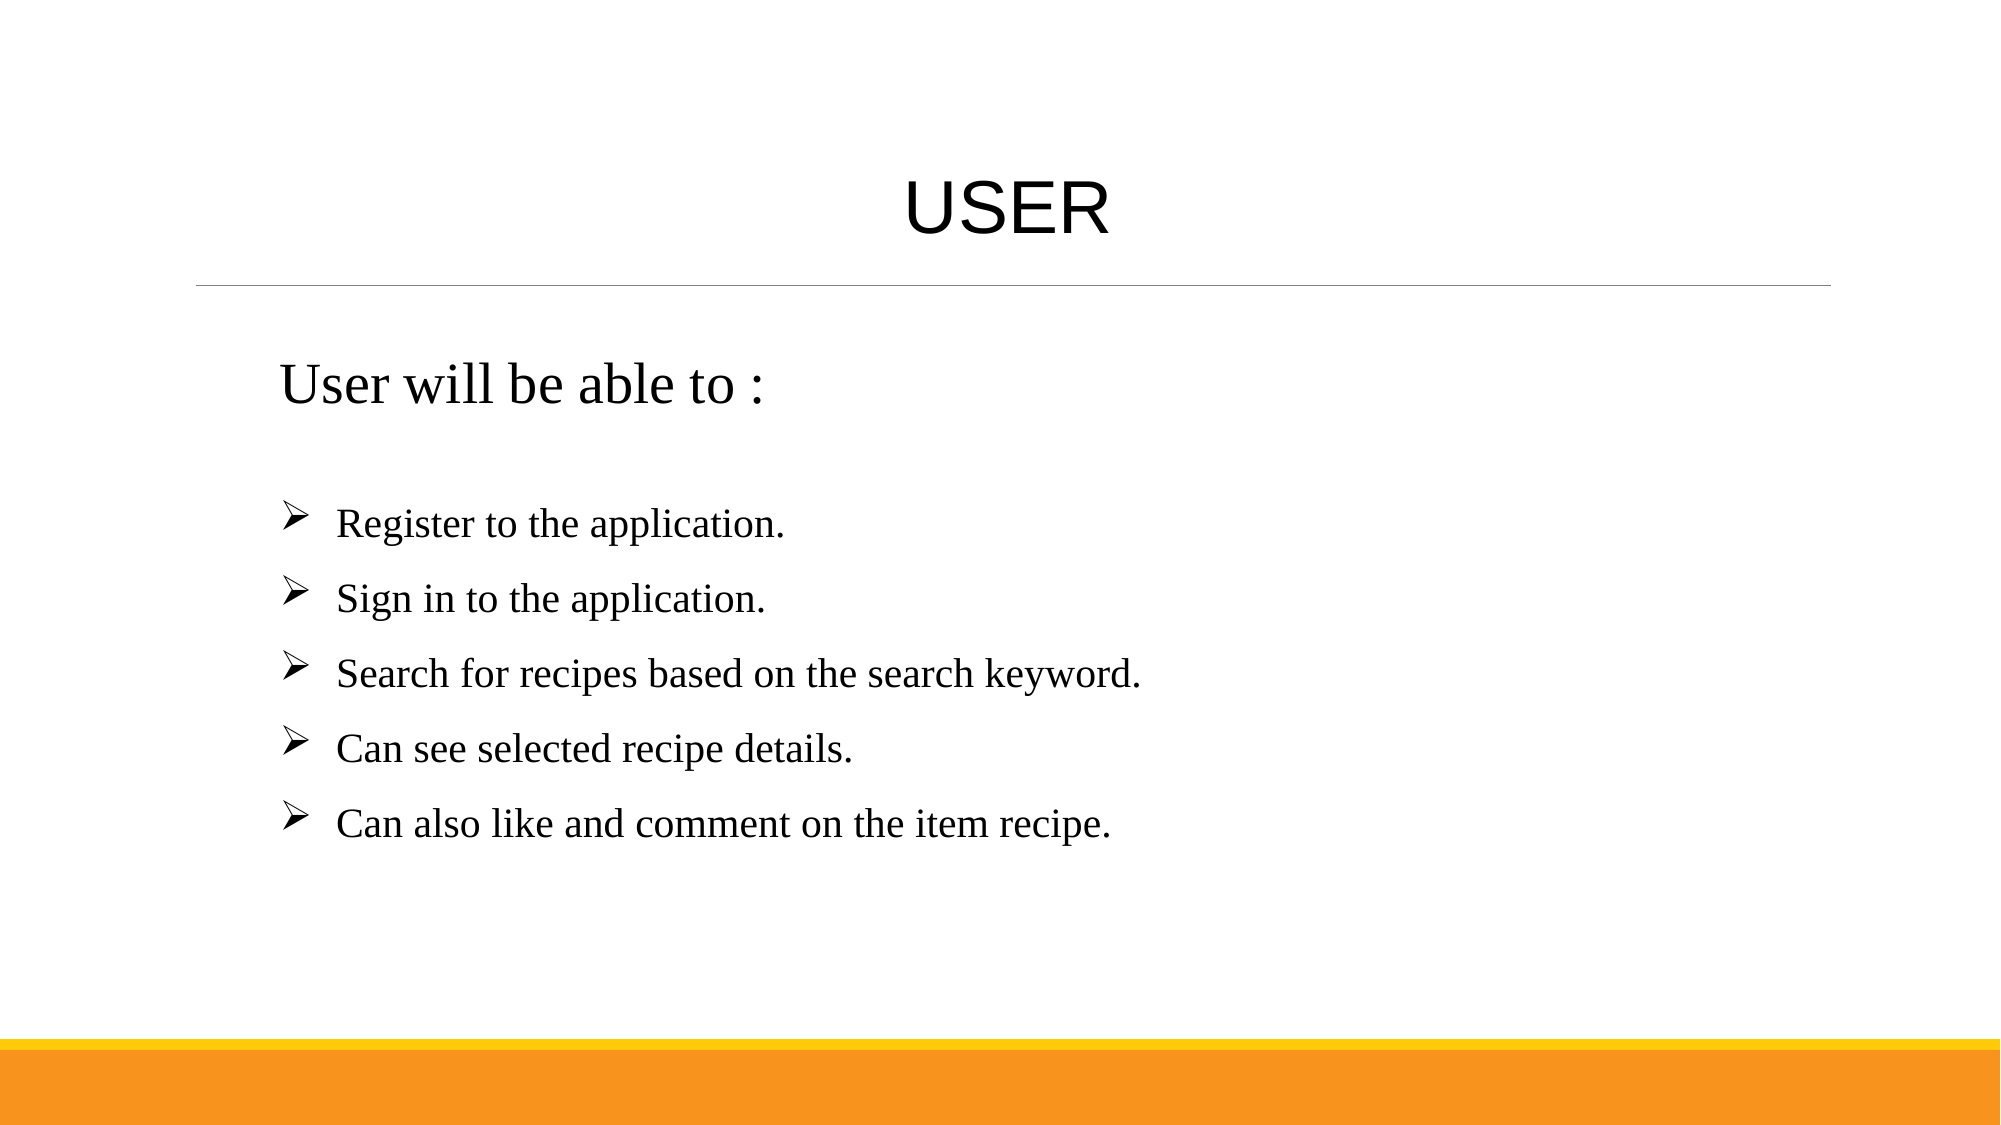

USER
User will be able to :

Register to the application.
Sign in to the application.
Search for recipes based on the search keyword.
Can see selected recipe details.
Can also like and comment on the item recipe.